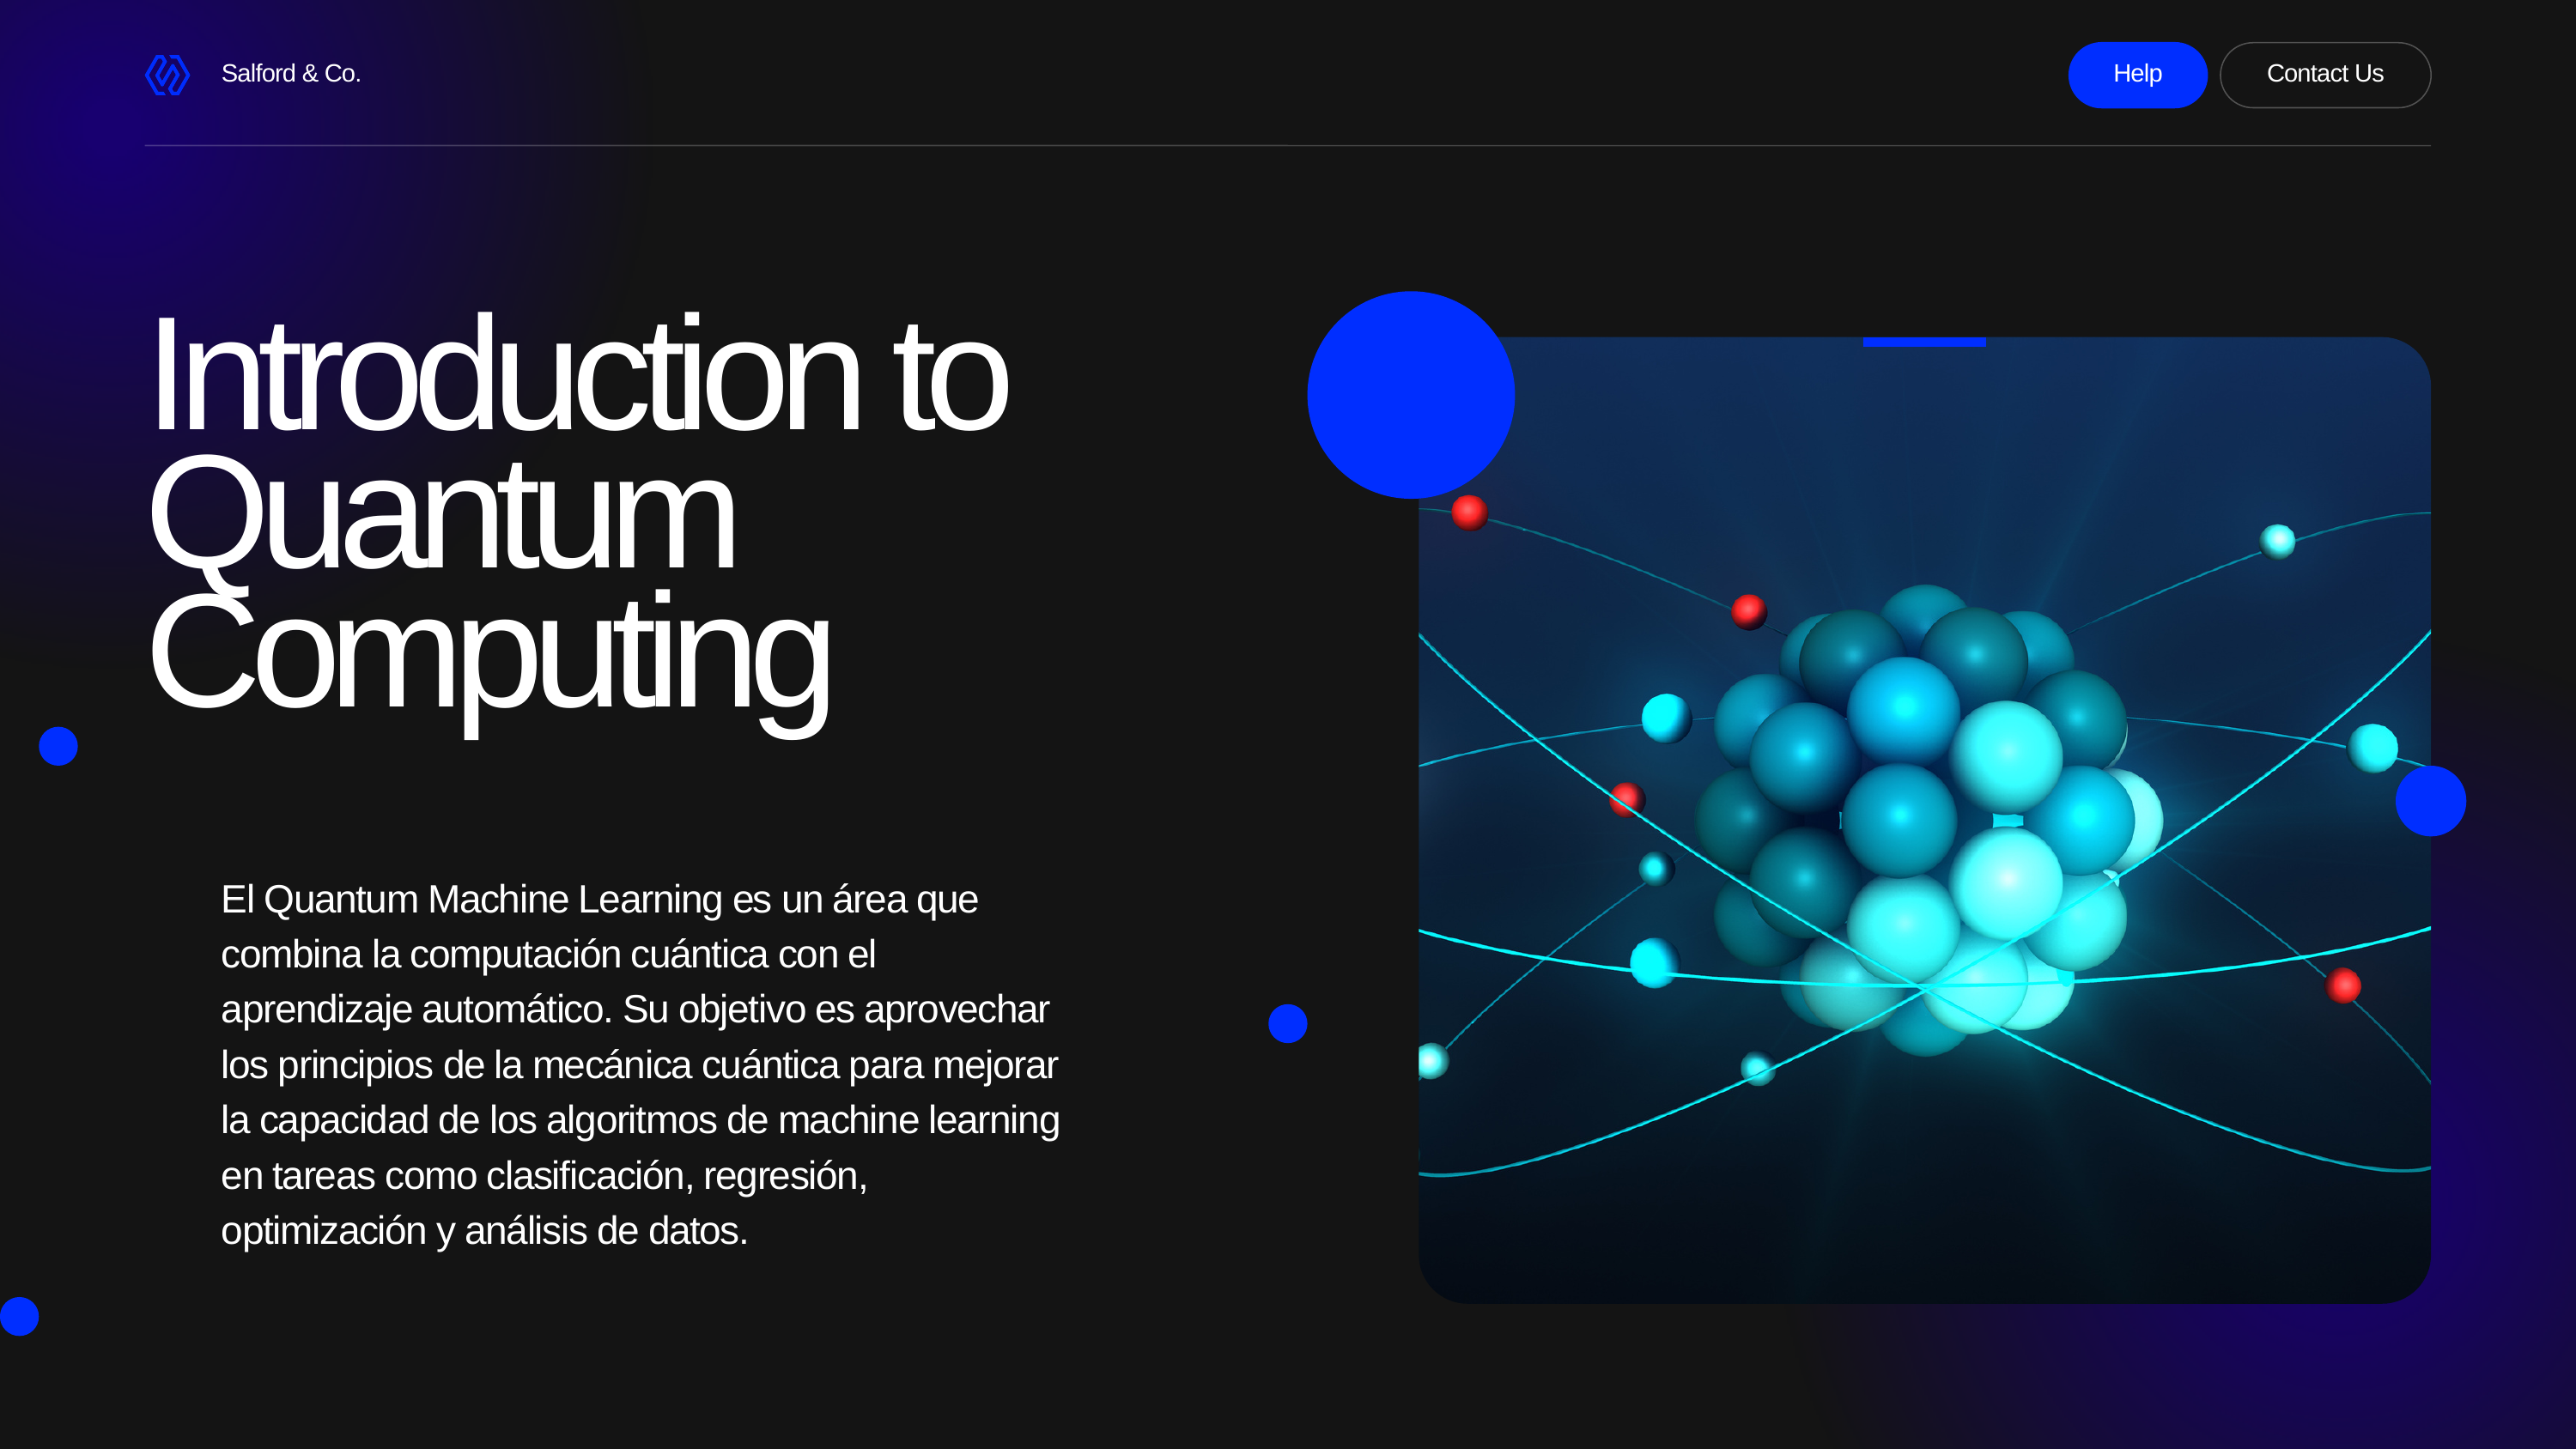

Salford & Co.
Help
Contact Us

Introduction to Quantum Computing

El Quantum Machine Learning es un área que combina la computación cuántica con el aprendizaje automático. Su objetivo es aprovechar los principios de la mecánica cuántica para mejorar la capacidad de los algoritmos de machine learning en tareas como clasificación, regresión, optimización y análisis de datos.